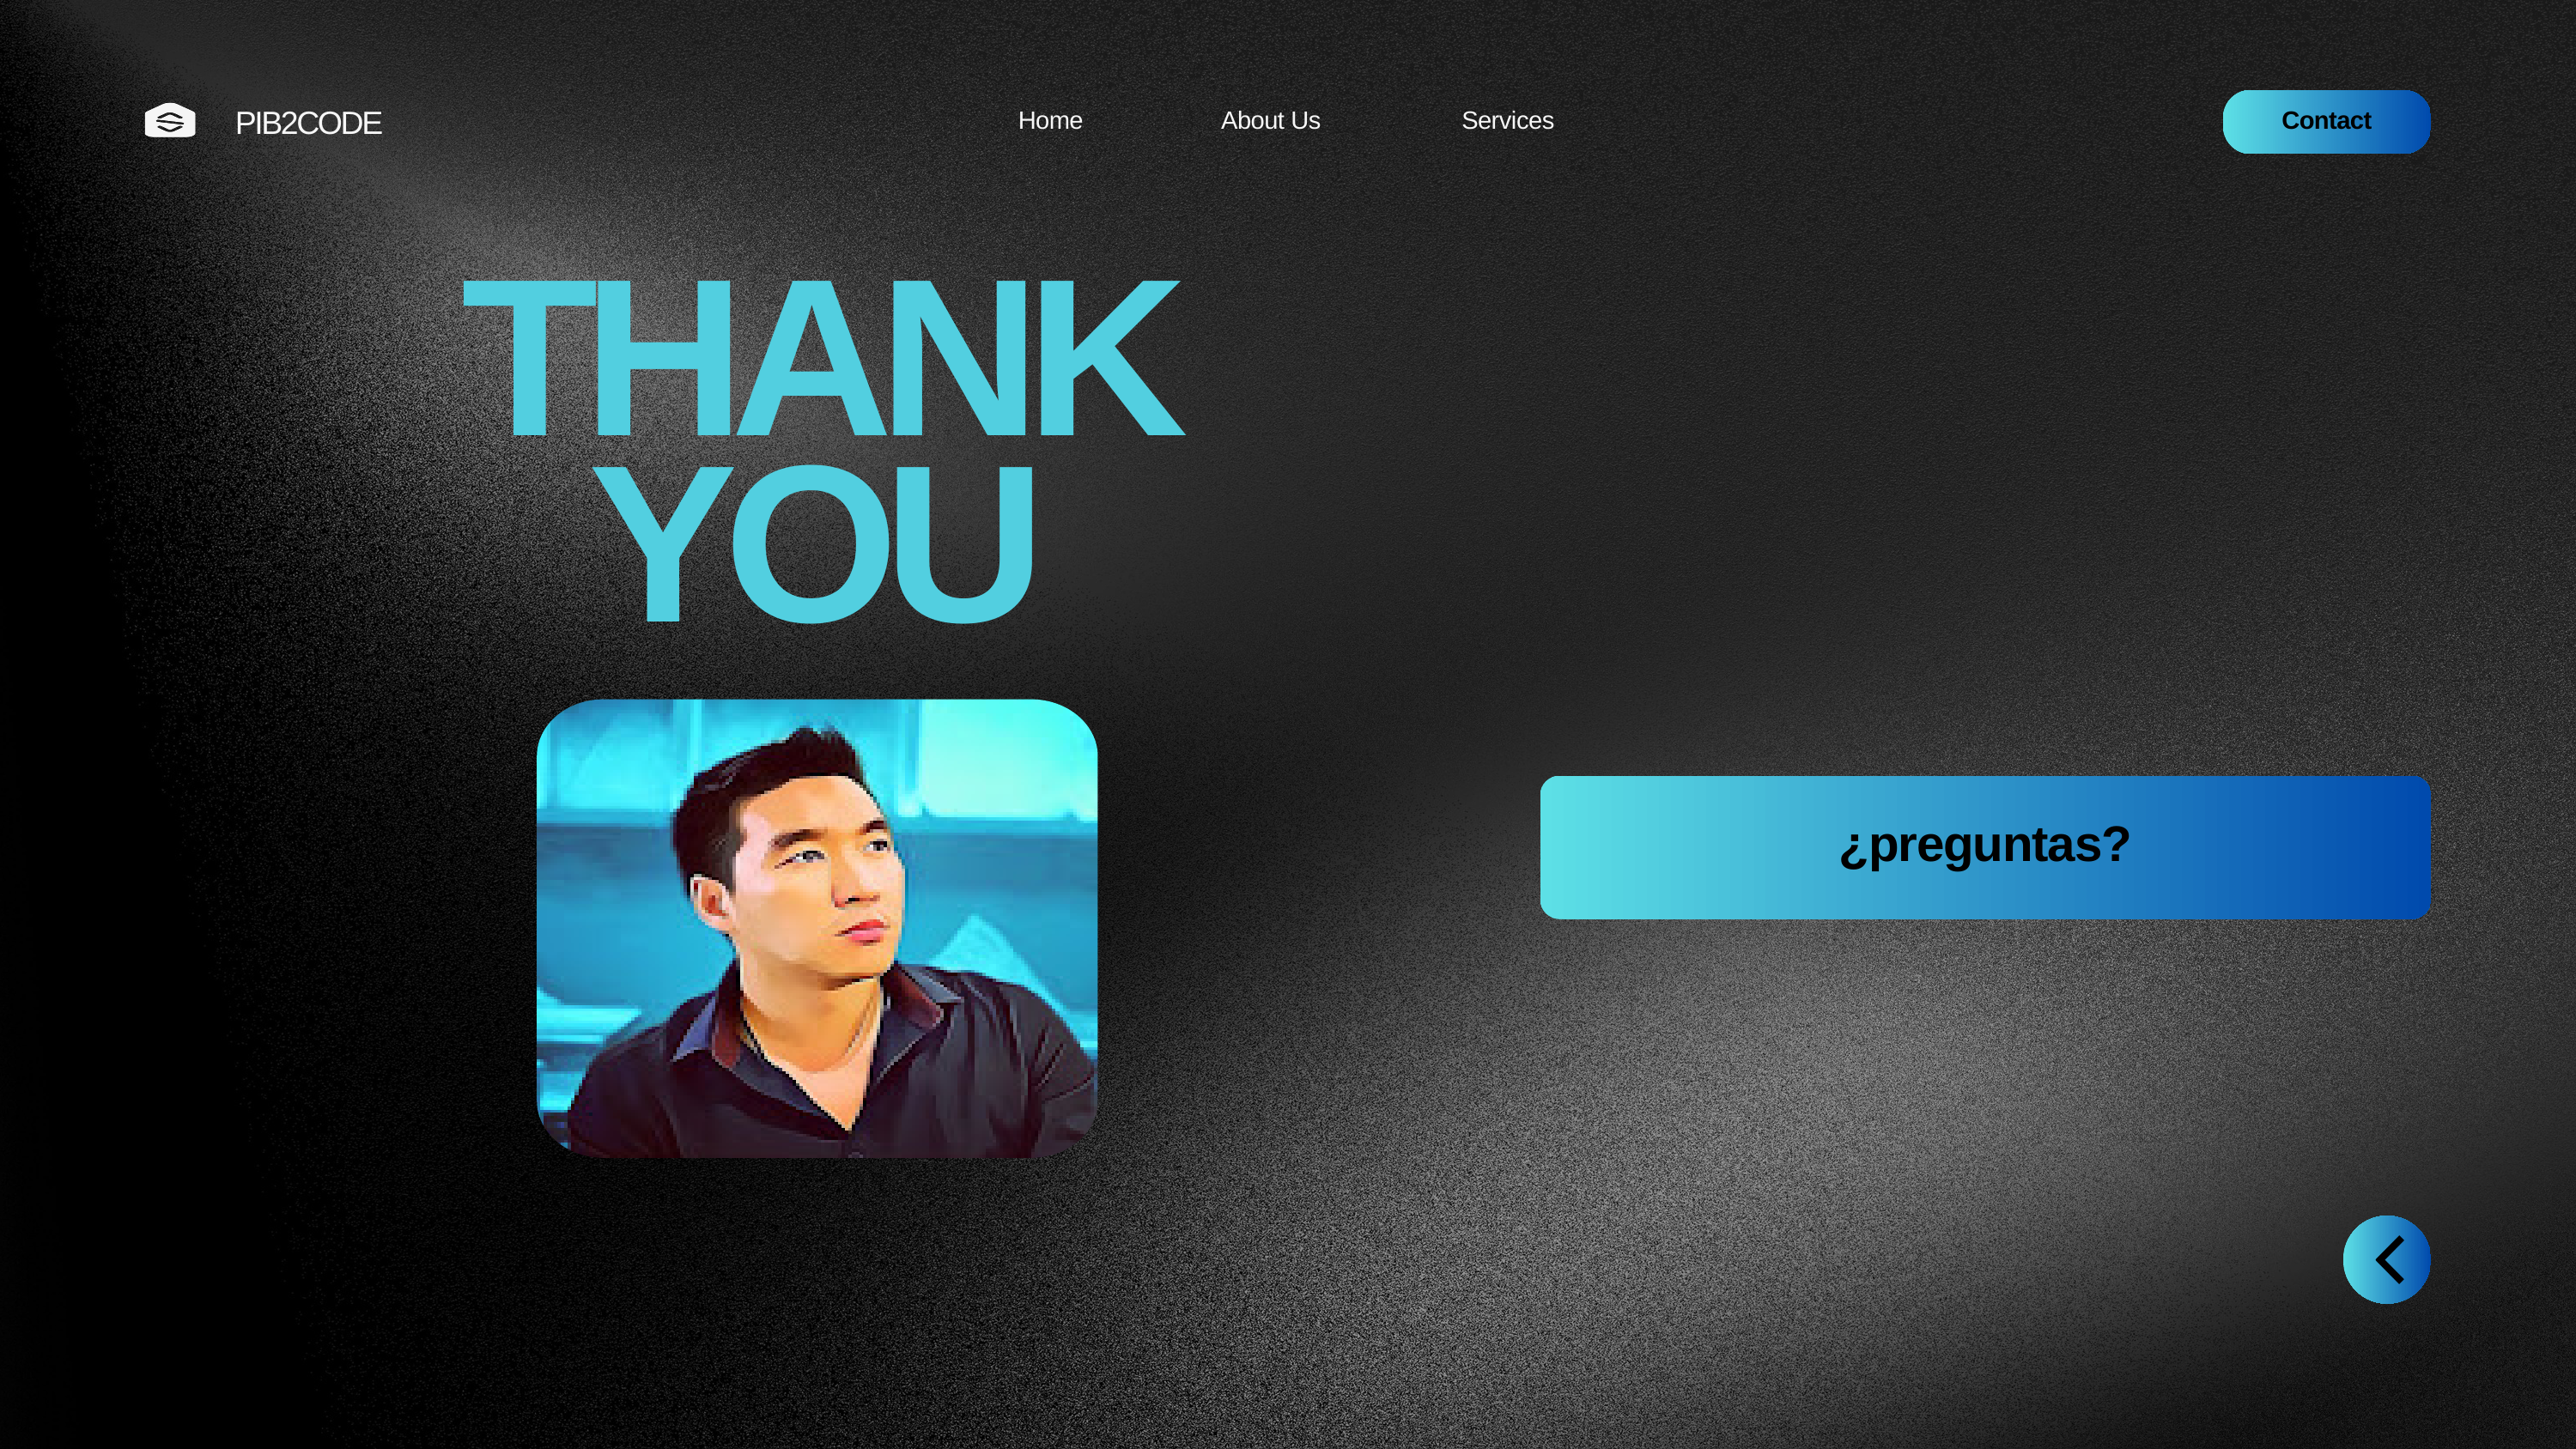

PIB2CODE
Home
About Us
Services
Contact
THANK YOU

¿preguntas?